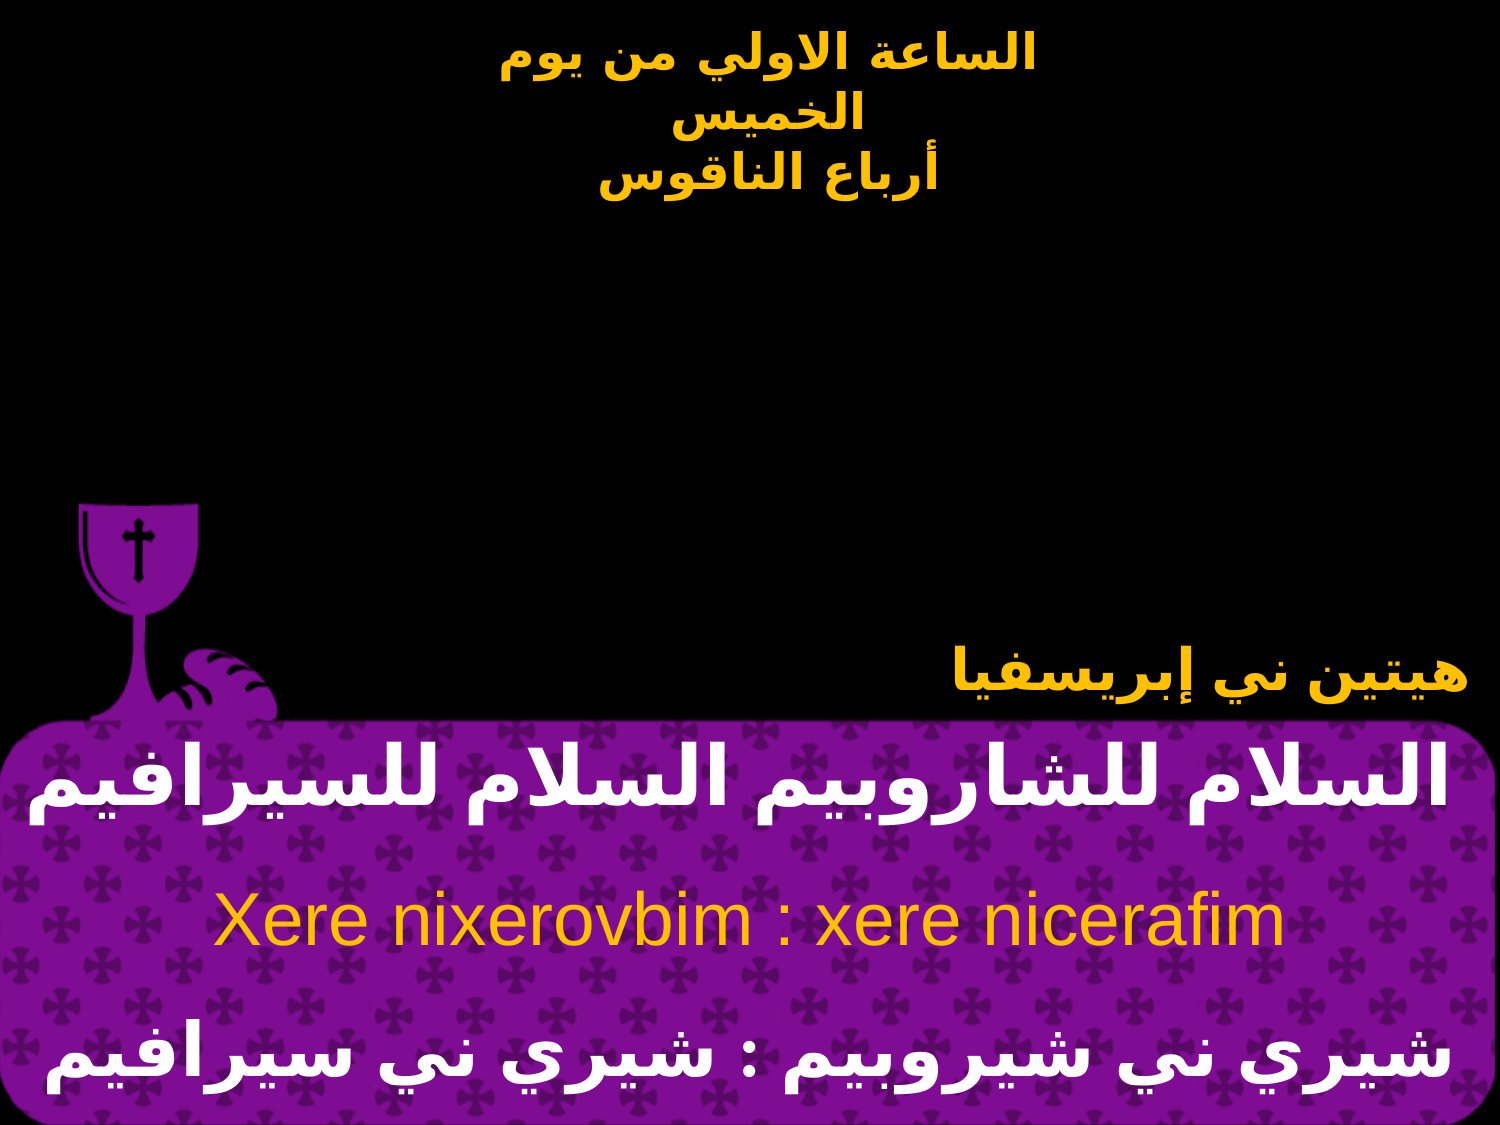

هيتين ني إبريسفيا
# السلام للشاروبيم السلام للسيرافيم
Xere nixerovbim : xere nicerafim
شيري ني شيروبيم : شيري ني سيرافيم